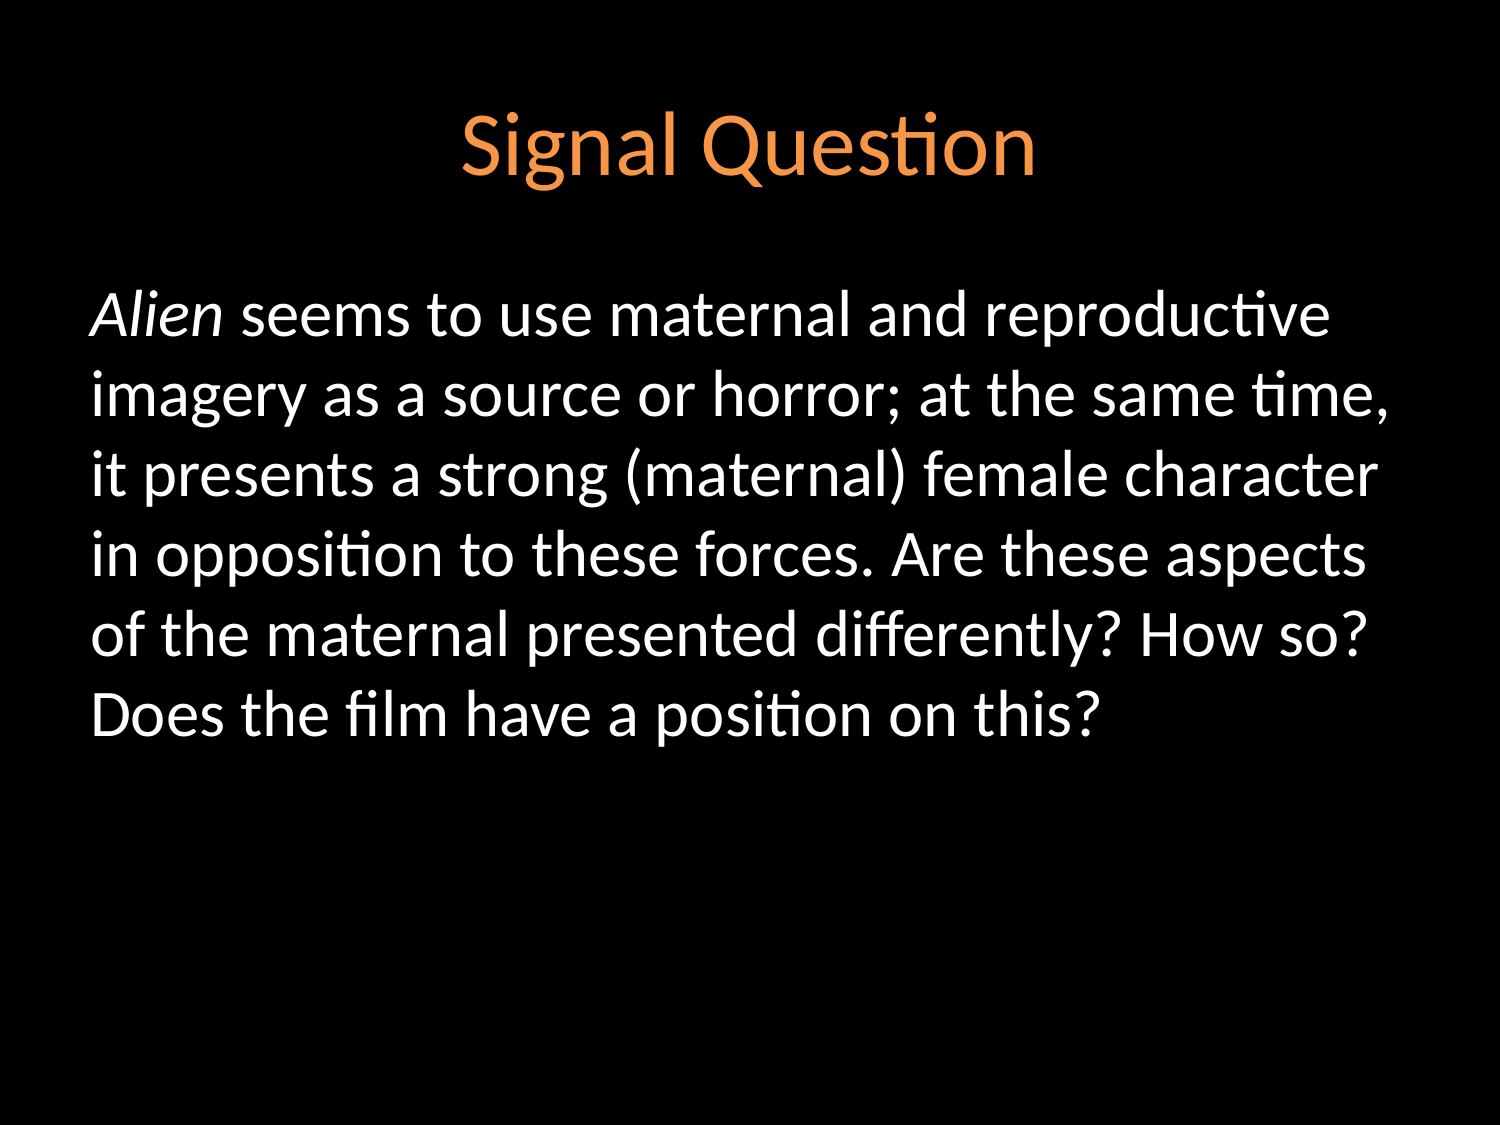

# Signal Question
Alien seems to use maternal and reproductive imagery as a source or horror; at the same time, it presents a strong (maternal) female character in opposition to these forces. Are these aspects of the maternal presented differently? How so? Does the film have a position on this?